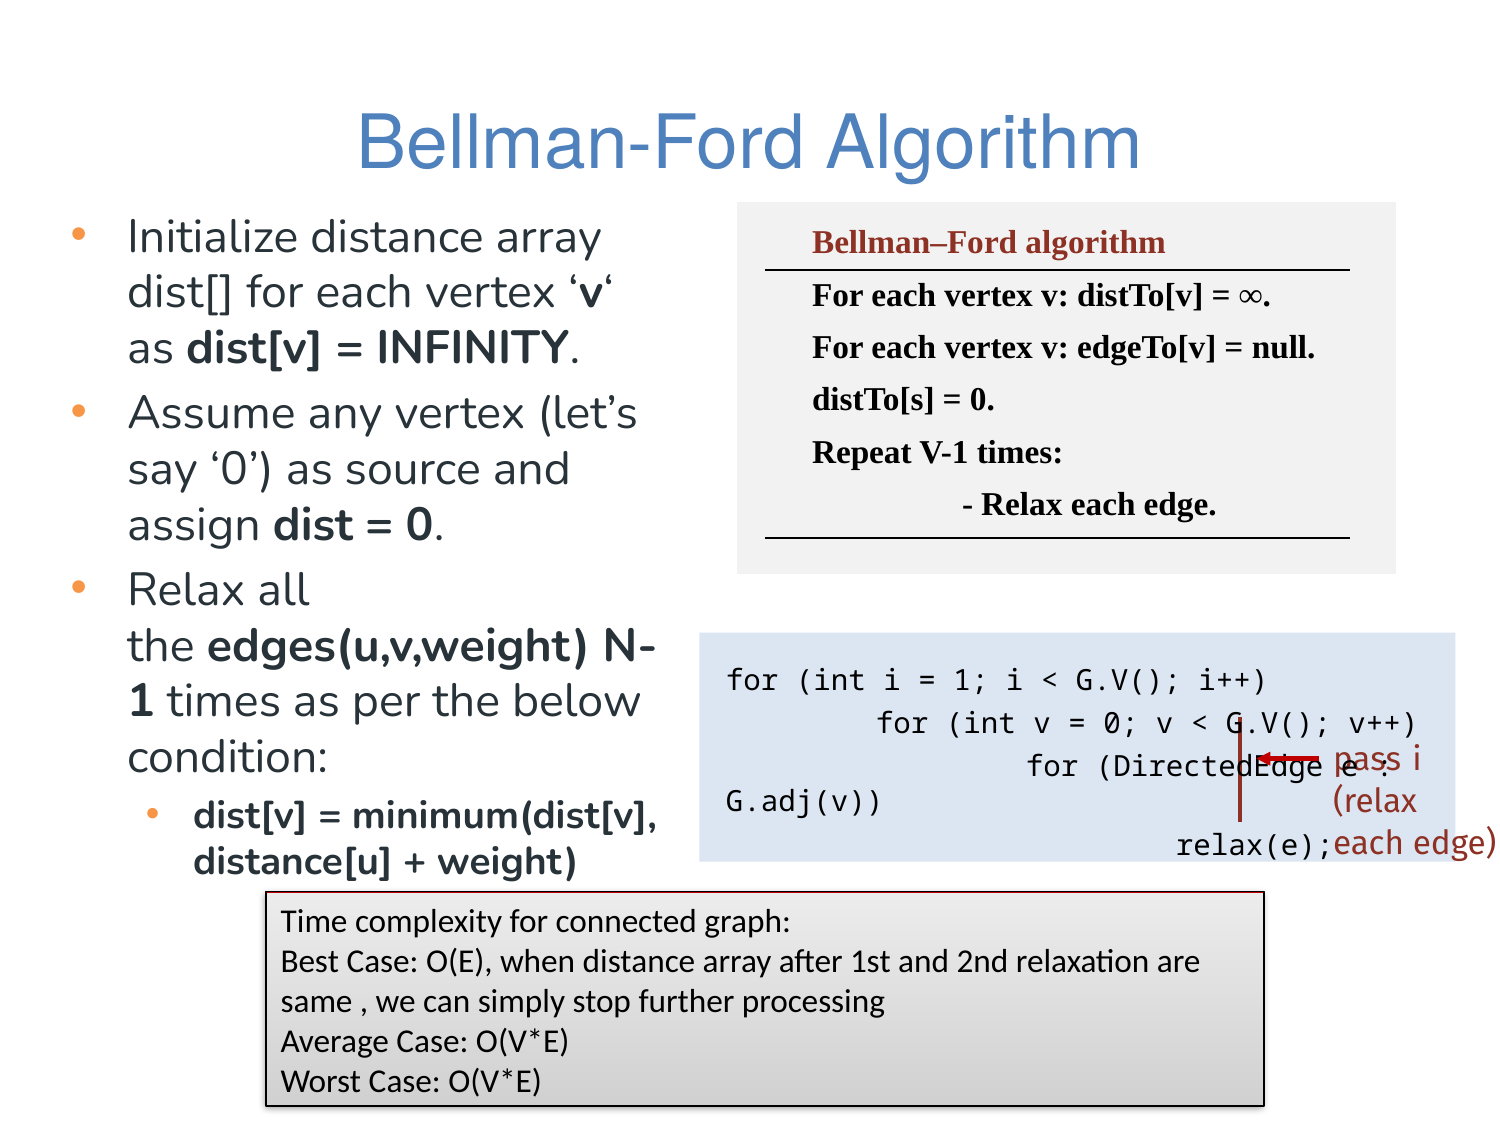

# Bellman-Ford Algorithm
Initialize distance array dist[] for each vertex ‘v‘ as dist[v] = INFINITY.
Assume any vertex (let’s say ‘0’) as source and assign dist = 0.
Relax all the edges(u,v,weight) N-1 times as per the below condition:
dist[v] = minimum(dist[v], distance[u] + weight)

Bellman–Ford algorithm
For each vertex v: distTo[v] = ∞.
For each vertex v: edgeTo[v] = null.
distTo[s] = 0.
Repeat V-1 times:
	- Relax each edge.

for (int i = 1; i < G.V(); i++)
	for (int v = 0; v < G.V(); v++)
		for (DirectedEdge e : G.adj(v))
			relax(e);

pass i
(relax
each edge)
Time complexity for connected graph:
Best Case: O(E), when distance array after 1st and 2nd relaxation are same , we can simply stop further processing
Average Case: O(V*E)
Worst Case: O(V*E)